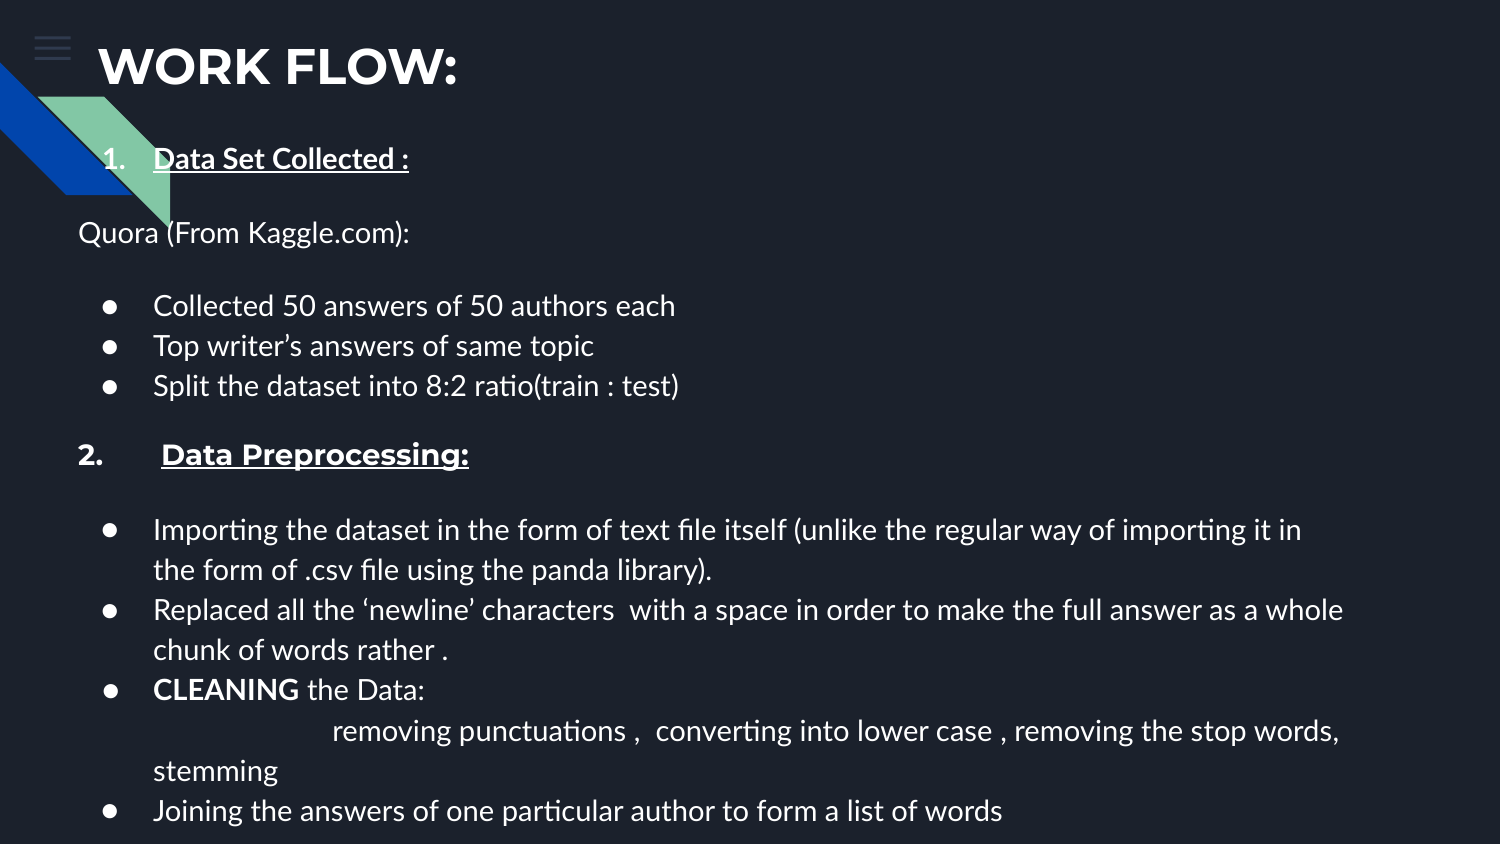

# WORK FLOW:
Data Set Collected :
Quora (From Kaggle.com):
Collected 50 answers of 50 authors each
Top writer’s answers of same topic
Split the dataset into 8:2 ratio(train : test)
2.       Data Preprocessing:

Importing the dataset in the form of text file itself (unlike the regular way of importing it in the form of .csv file using the panda library).
Replaced all the ‘newline’ characters  with a space in order to make the full answer as a whole chunk of words rather .
CLEANING the Data:                                                                                                                                                    removing punctuations ,  converting into lower case , removing the stop words,  stemming
Joining the answers of one particular author to form a list of words